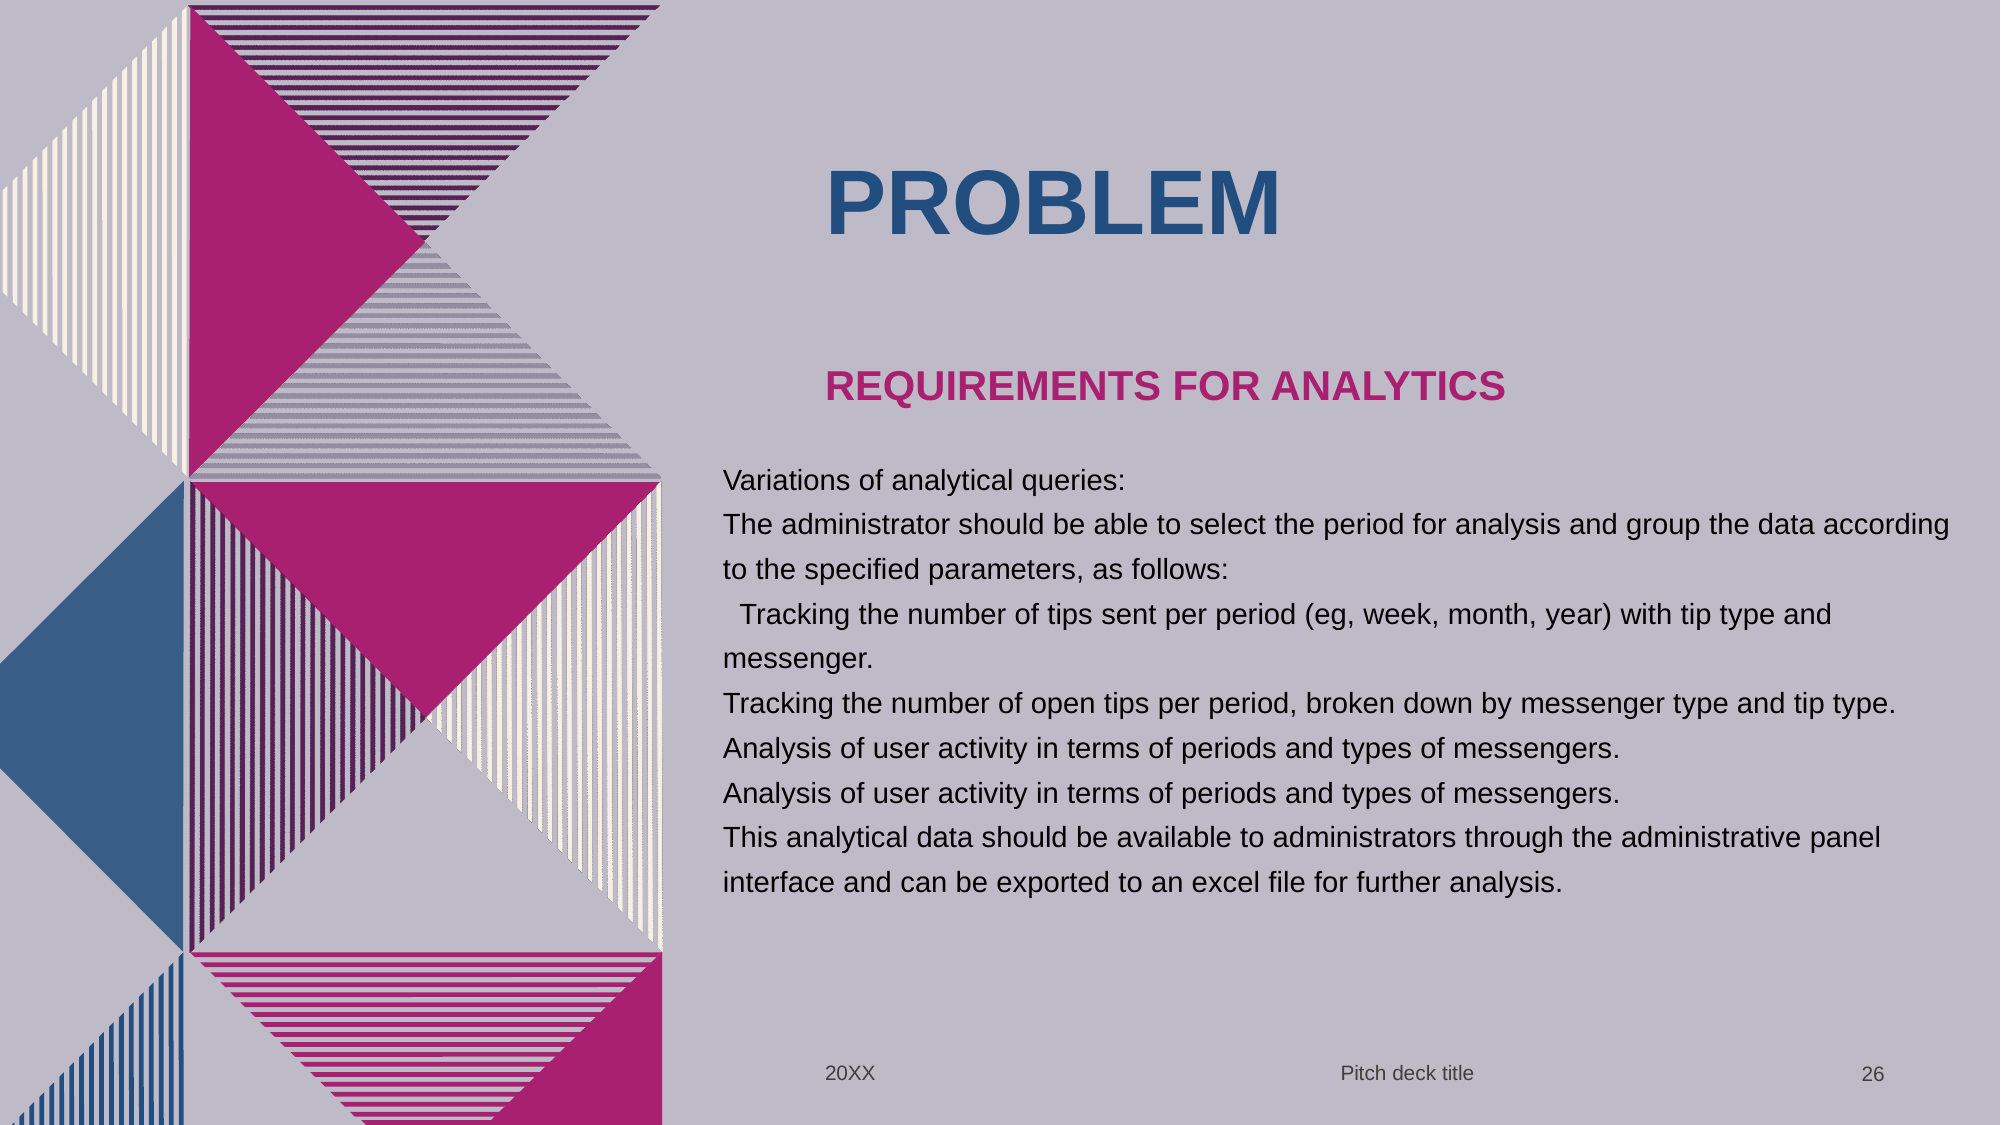

# PROBLEM
REQUIREMENTS FOR ANALYTICS

Variations of analytical queries:
The administrator should be able to select the period for analysis and group the data according to the specified parameters, as follows:
  Tracking the number of tips sent per period (eg, week, month, year) with tip type and messenger.
Tracking the number of open tips per period, broken down by messenger type and tip type.
Analysis of user activity in terms of periods and types of messengers.
Analysis of user activity in terms of periods and types of messengers.
This analytical data should be available to administrators through the administrative panel interface and can be exported to an excel file for further analysis.
Pitch deck title
20XX
26